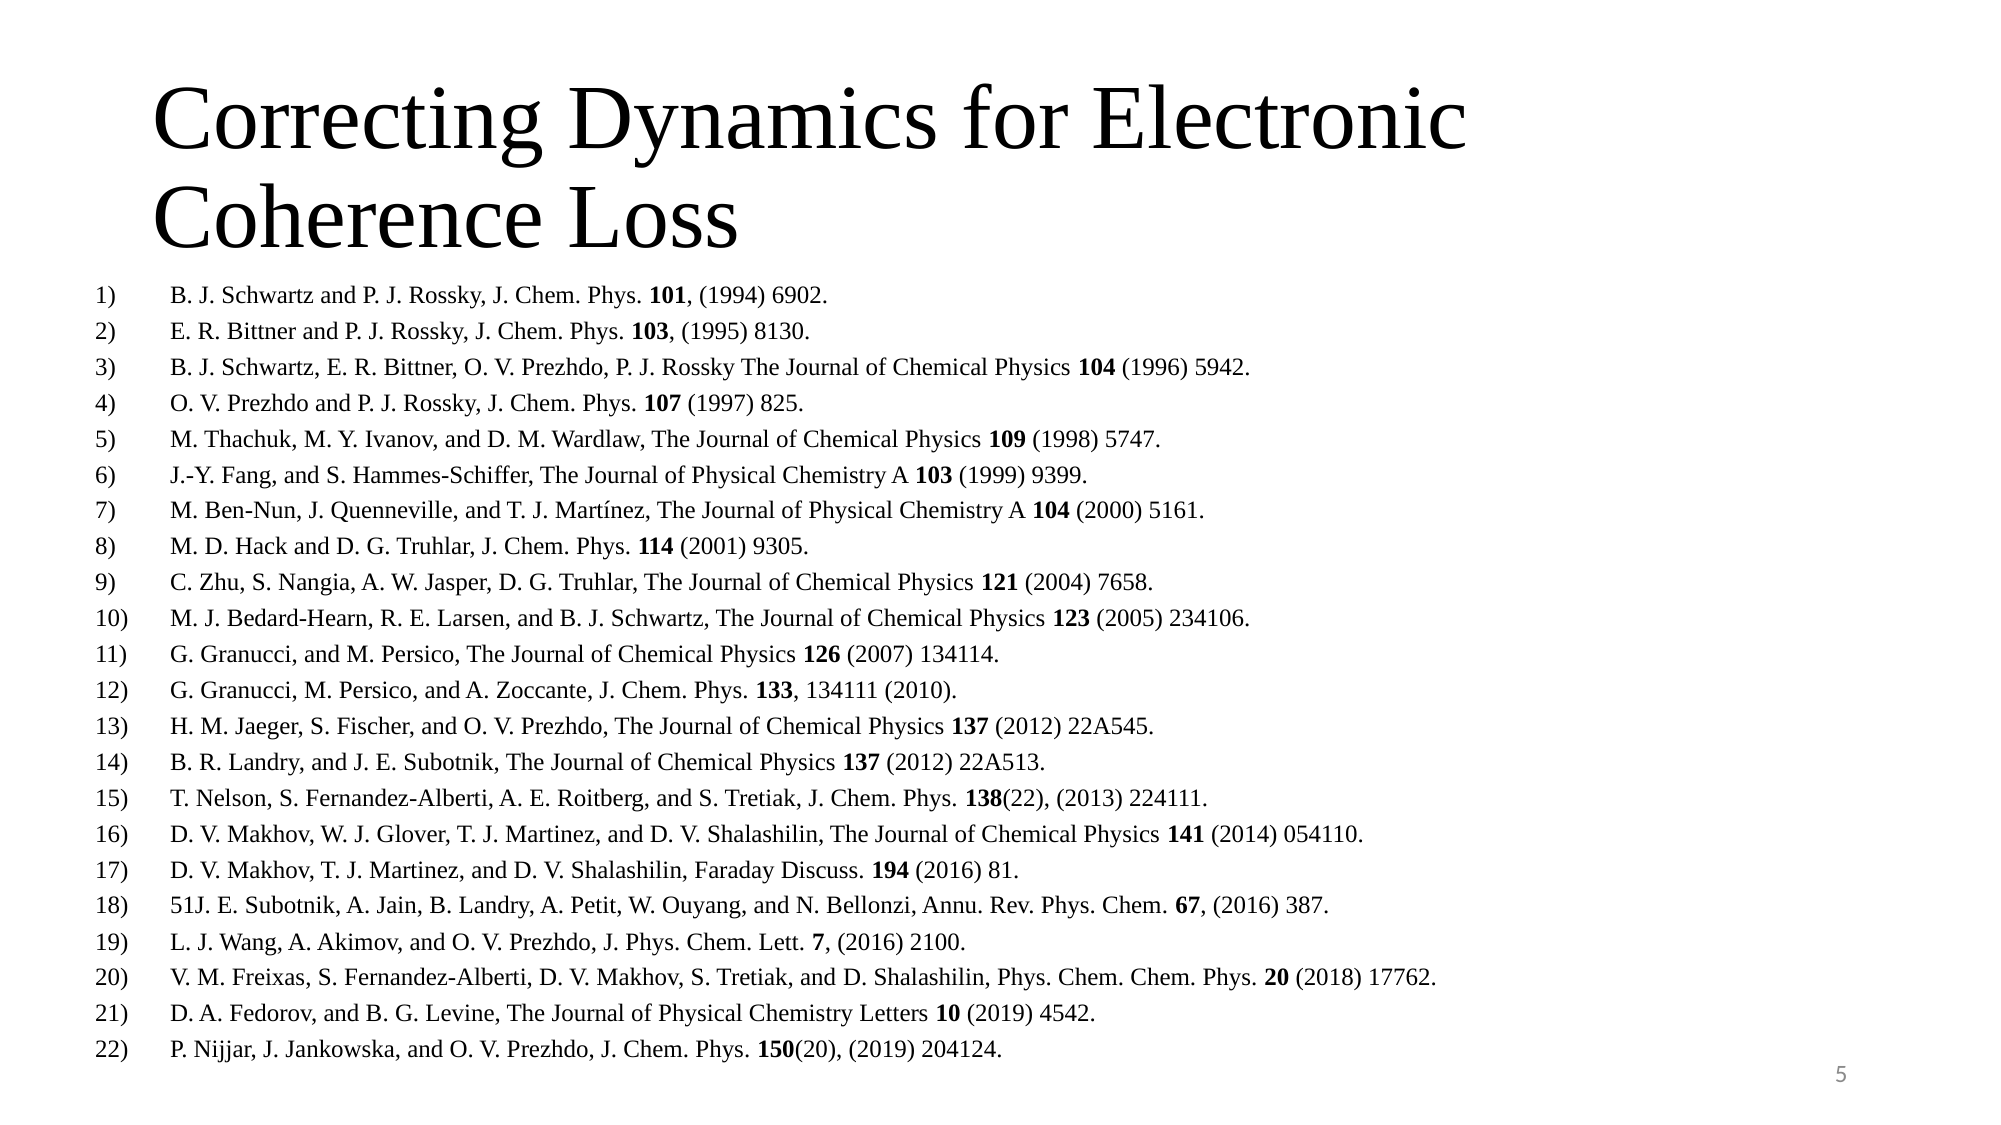

# Correcting Dynamics for Electronic Coherence Loss
B. J. Schwartz and P. J. Rossky, J. Chem. Phys. 101, (1994) 6902.
E. R. Bittner and P. J. Rossky, J. Chem. Phys. 103, (1995) 8130.
B. J. Schwartz, E. R. Bittner, O. V. Prezhdo, P. J. Rossky The Journal of Chemical Physics 104 (1996) 5942.
O. V. Prezhdo and P. J. Rossky, J. Chem. Phys. 107 (1997) 825.
M. Thachuk, M. Y. Ivanov, and D. M. Wardlaw, The Journal of Chemical Physics 109 (1998) 5747.
J.-Y. Fang, and S. Hammes-Schiffer, The Journal of Physical Chemistry A 103 (1999) 9399.
M. Ben-Nun, J. Quenneville, and T. J. Martínez, The Journal of Physical Chemistry A 104 (2000) 5161.
M. D. Hack and D. G. Truhlar, J. Chem. Phys. 114 (2001) 9305.
C. Zhu, S. Nangia, A. W. Jasper, D. G. Truhlar, The Journal of Chemical Physics 121 (2004) 7658.
M. J. Bedard-Hearn, R. E. Larsen, and B. J. Schwartz, The Journal of Chemical Physics 123 (2005) 234106.
G. Granucci, and M. Persico, The Journal of Chemical Physics 126 (2007) 134114.
G. Granucci, M. Persico, and A. Zoccante, J. Chem. Phys. 133, 134111 (2010).
H. M. Jaeger, S. Fischer, and O. V. Prezhdo, The Journal of Chemical Physics 137 (2012) 22A545.
B. R. Landry, and J. E. Subotnik, The Journal of Chemical Physics 137 (2012) 22A513.
T. Nelson, S. Fernandez-Alberti, A. E. Roitberg, and S. Tretiak, J. Chem. Phys. 138(22), (2013) 224111.
D. V. Makhov, W. J. Glover, T. J. Martinez, and D. V. Shalashilin, The Journal of Chemical Physics 141 (2014) 054110.
D. V. Makhov, T. J. Martinez, and D. V. Shalashilin, Faraday Discuss. 194 (2016) 81.
51J. E. Subotnik, A. Jain, B. Landry, A. Petit, W. Ouyang, and N. Bellonzi, Annu. Rev. Phys. Chem. 67, (2016) 387.
L. J. Wang, A. Akimov, and O. V. Prezhdo, J. Phys. Chem. Lett. 7, (2016) 2100.
V. M. Freixas, S. Fernandez-Alberti, D. V. Makhov, S. Tretiak, and D. Shalashilin, Phys. Chem. Chem. Phys. 20 (2018) 17762.
D. A. Fedorov, and B. G. Levine, The Journal of Physical Chemistry Letters 10 (2019) 4542.
P. Nijjar, J. Jankowska, and O. V. Prezhdo, J. Chem. Phys. 150(20), (2019) 204124.
5